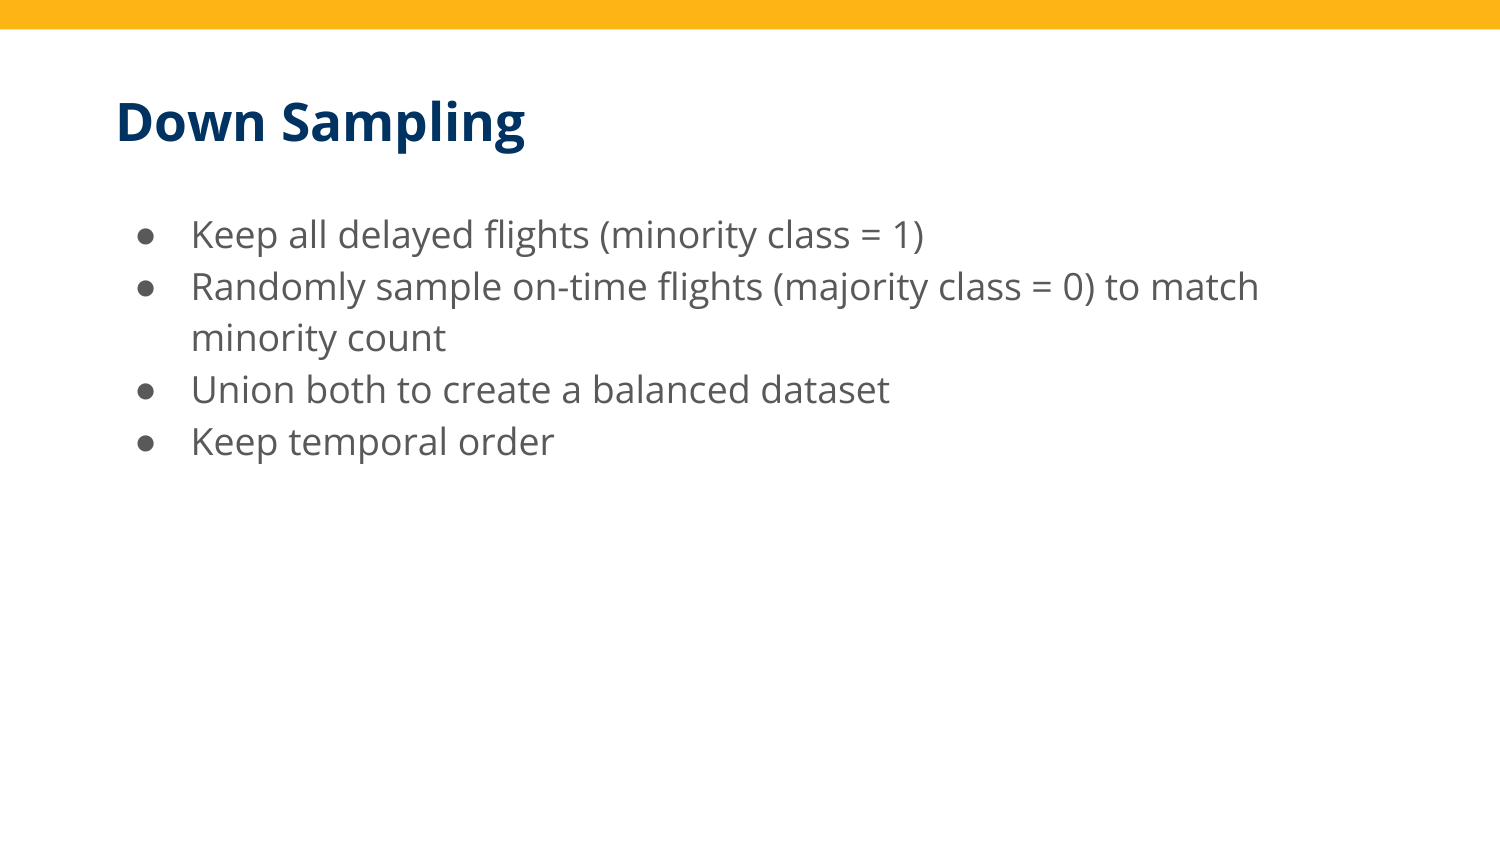

# Down Sampling
Keep all delayed flights (minority class = 1)
Randomly sample on-time flights (majority class = 0) to match minority count
Union both to create a balanced dataset
Keep temporal order